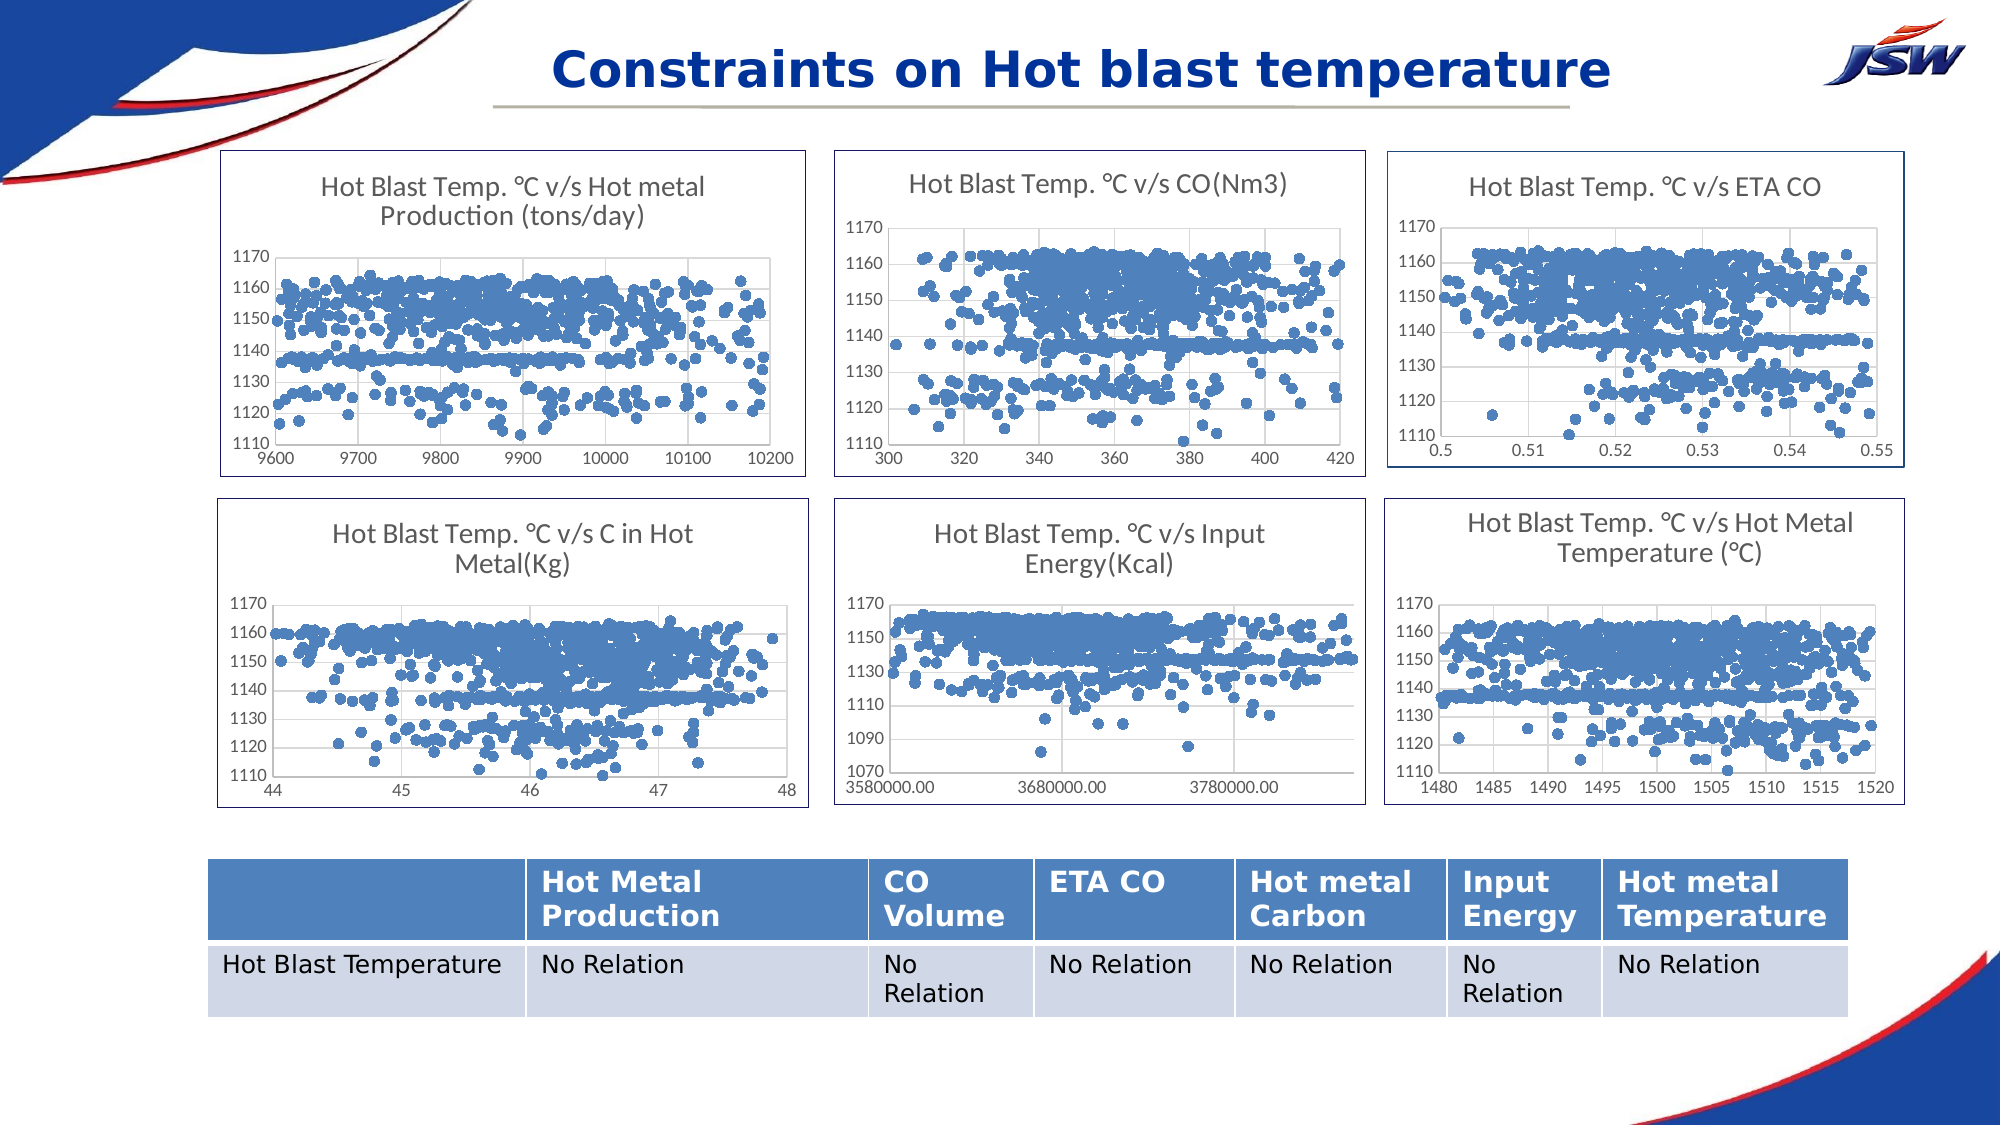

Constraints on Hot blast temperature

### Chart: Hot Blast Temp. °C v/s ETA CO

| Category | Hot Blast Temp. |
|---|---|

### Chart: Hot Blast Temp. °C v/s Hot metal Production (tons/day)

| Category | Hot Blast Temp. |
|---|---|

### Chart: Hot Blast Temp. °C v/s CO(Nm3)

| Category | Hot Blast Temp. |
|---|---|

### Chart: Hot Blast Temp. °C v/s C in Hot Metal(Kg)

| Category | Hot Blast Temp. |
|---|---|

### Chart: Hot Blast Temp. °C v/s Input Energy(Kcal)

| Category | Hot Blast Temp. |
|---|---|

### Chart: Hot Blast Temp. °C v/s Hot Metal Temperature (°C)

| Category | Hot Blast Temp. |
|---|---|
|  | Hot Metal Production | CO Volume | ETA CO | Hot metal Carbon | Input Energy | Hot metal Temperature |
| --- | --- | --- | --- | --- | --- | --- |
| Hot Blast Temperature | No Relation | No Relation | No Relation | No Relation | No Relation | No Relation |